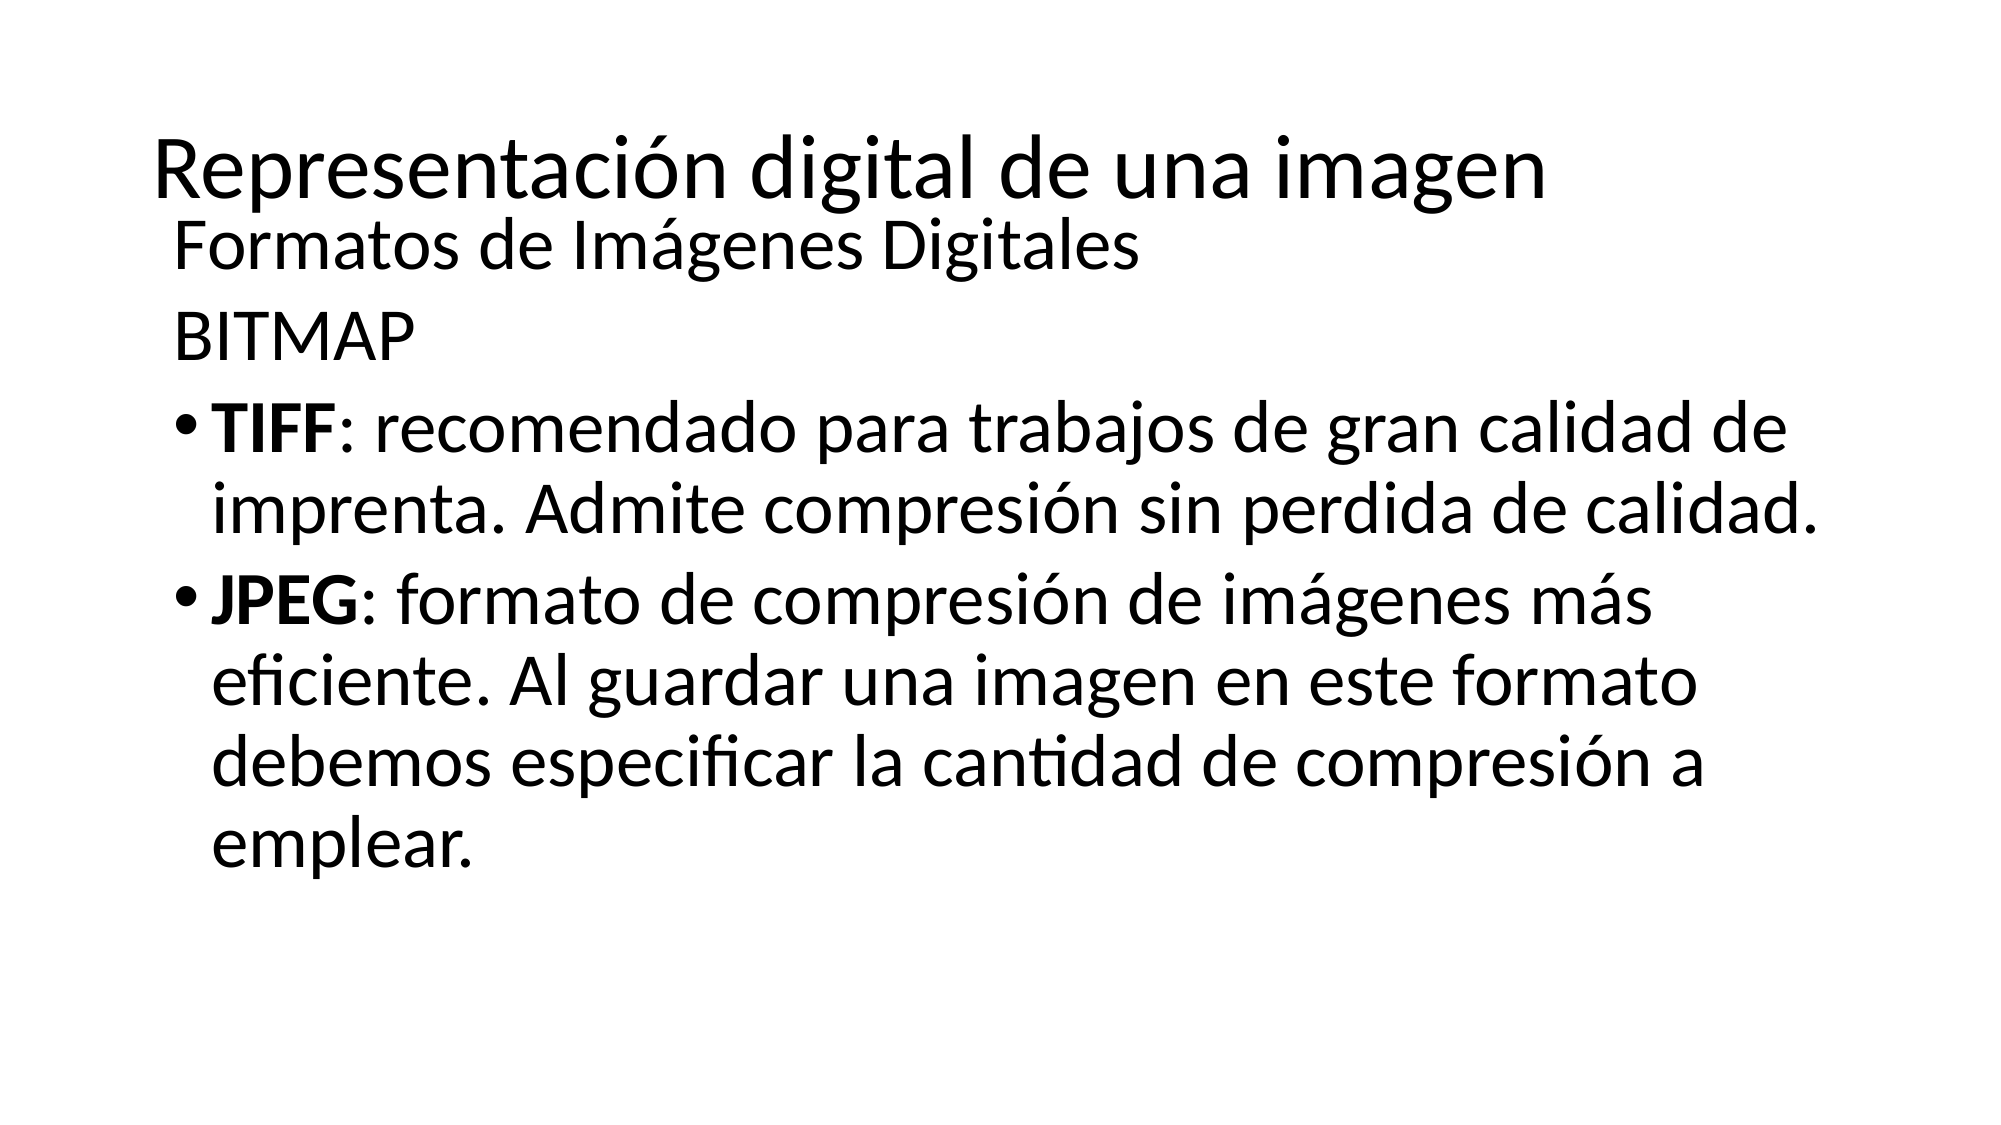

# Representación digital de una imagen
Formatos de Imágenes Digitales
BITMAP
TIFF: recomendado para trabajos de gran calidad de imprenta. Admite compresión sin perdida de calidad.
JPEG: formato de compresión de imágenes más eficiente. Al guardar una imagen en este formato debemos especificar la cantidad de compresión a emplear.